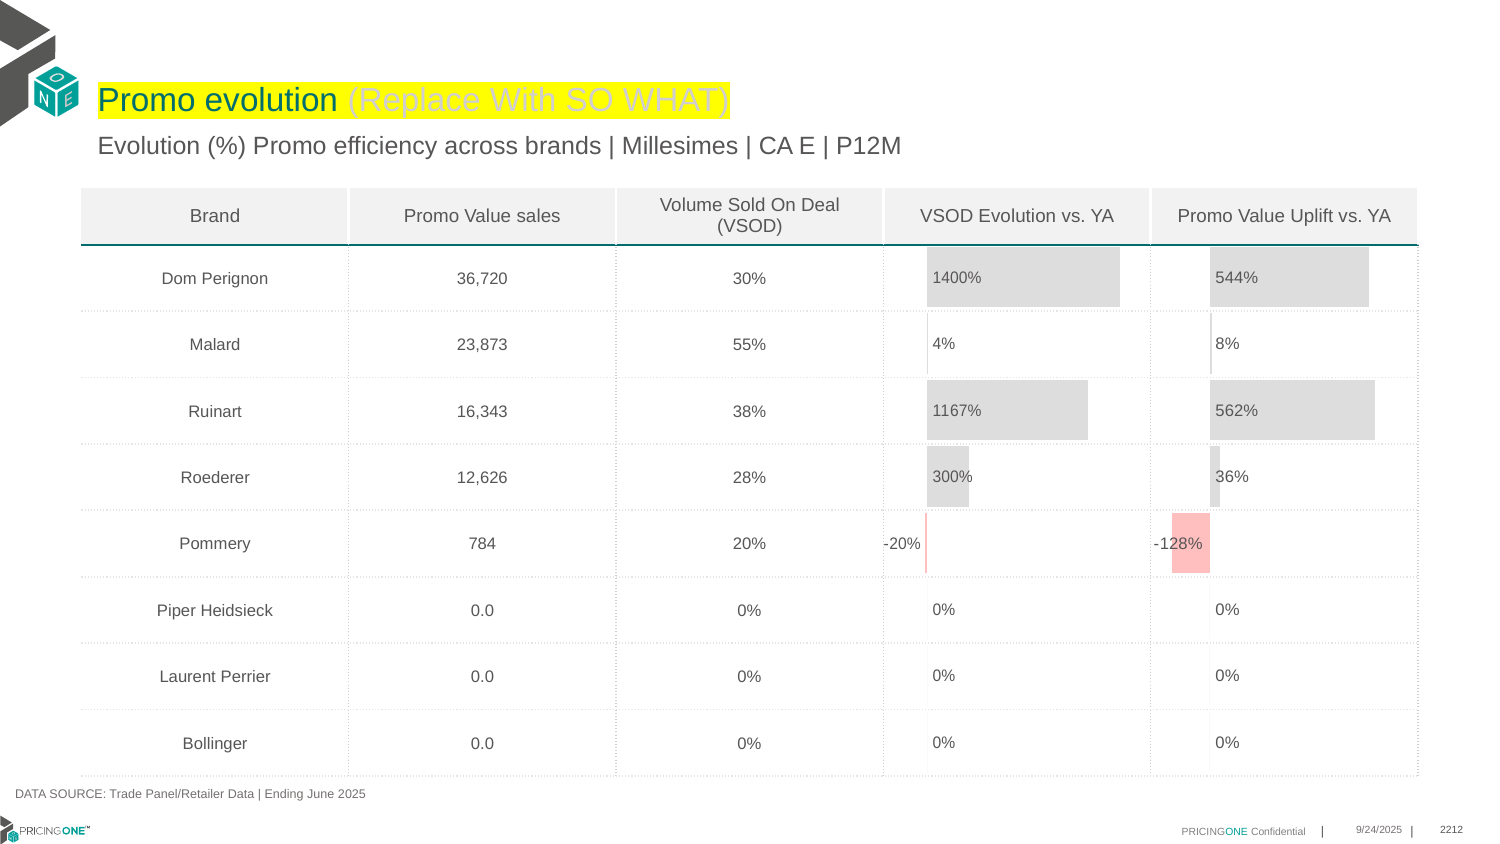

# Promo evolution (Replace With SO WHAT)
Evolution (%) Promo efficiency across brands | Millesimes | CA E | P12M
| Brand | Promo Value sales | Volume Sold On Deal (VSOD) | VSOD Evolution vs. YA | Promo Value Uplift vs. YA |
| --- | --- | --- | --- | --- |
| Dom Perignon | 36,720 | 30% |  |  |
| Malard | 23,873 | 55% |  |  |
| Ruinart | 16,343 | 38% |  |  |
| Roederer | 12,626 | 28% |  |  |
| Pommery | 784 | 20% |  |  |
| Piper Heidsieck | 0.0 | 0% |  |  |
| Laurent Perrier | 0.0 | 0% |  |  |
| Bollinger | 0.0 | 0% |  |  |

### Chart

| Category | VSOD Evaluation vs YA |
|---|---|
| Dom Perignon | 14.0 |
| Malard | 0.038000000000000034 |
| Ruinart | 11.667 |
| Roederer | 3.0 |
| Pommery | -0.19999999999999996 |
| Piper Heidsieck | 0.0 |
| Laurent Perrier | 0.0 |
| Bollinger | 0.0 |

### Chart

| Category | Promo Value Uplift vs YA |
|---|---|
| Dom Perignon | 5.442289279419533 |
| Malard | 0.0828208299716704 |
| Ruinart | 5.624550459929282 |
| Roederer | 0.36179191220929696 |
| Pommery | -1.2849433351322181 |
| Piper Heidsieck | 0.0 |
| Laurent Perrier | 0.0 |
| Bollinger | 0.0 |
DATA SOURCE: Trade Panel/Retailer Data | Ending June 2025

9/24/2025
2212